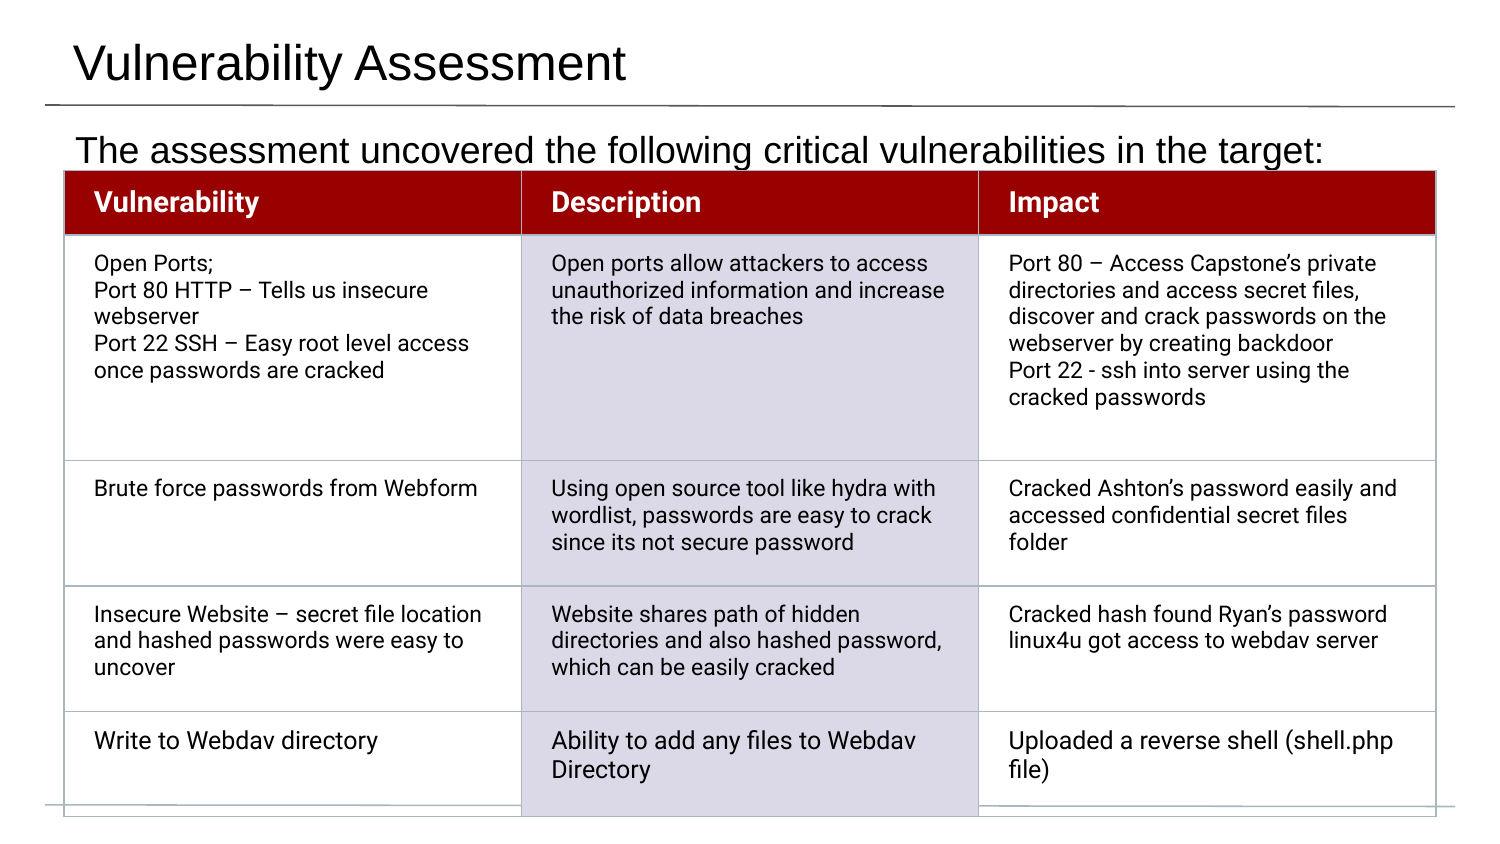

# Vulnerability Assessment
The assessment uncovered the following critical vulnerabilities in the target:
| Vulnerability | Description | Impact |
| --- | --- | --- |
| Open Ports; Port 80 HTTP – Tells us insecure webserver Port 22 SSH – Easy root level access once passwords are cracked | Open ports allow attackers to access unauthorized information and increase the risk of data breaches | Port 80 – Access Capstone’s private directories and access secret files, discover and crack passwords on the webserver by creating backdoor Port 22 - ssh into server using the cracked passwords |
| Brute force passwords from Webform | Using open source tool like hydra with wordlist, passwords are easy to crack since its not secure password | Cracked Ashton’s password easily and accessed confidential secret files folder |
| Insecure Website – secret file location and hashed passwords were easy to uncover | Website shares path of hidden directories and also hashed password, which can be easily cracked | Cracked hash found Ryan’s password linux4u got access to webdav server |
| Write to Webdav directory | Ability to add any files to Webdav Directory | Uploaded a reverse shell (shell.php file) |